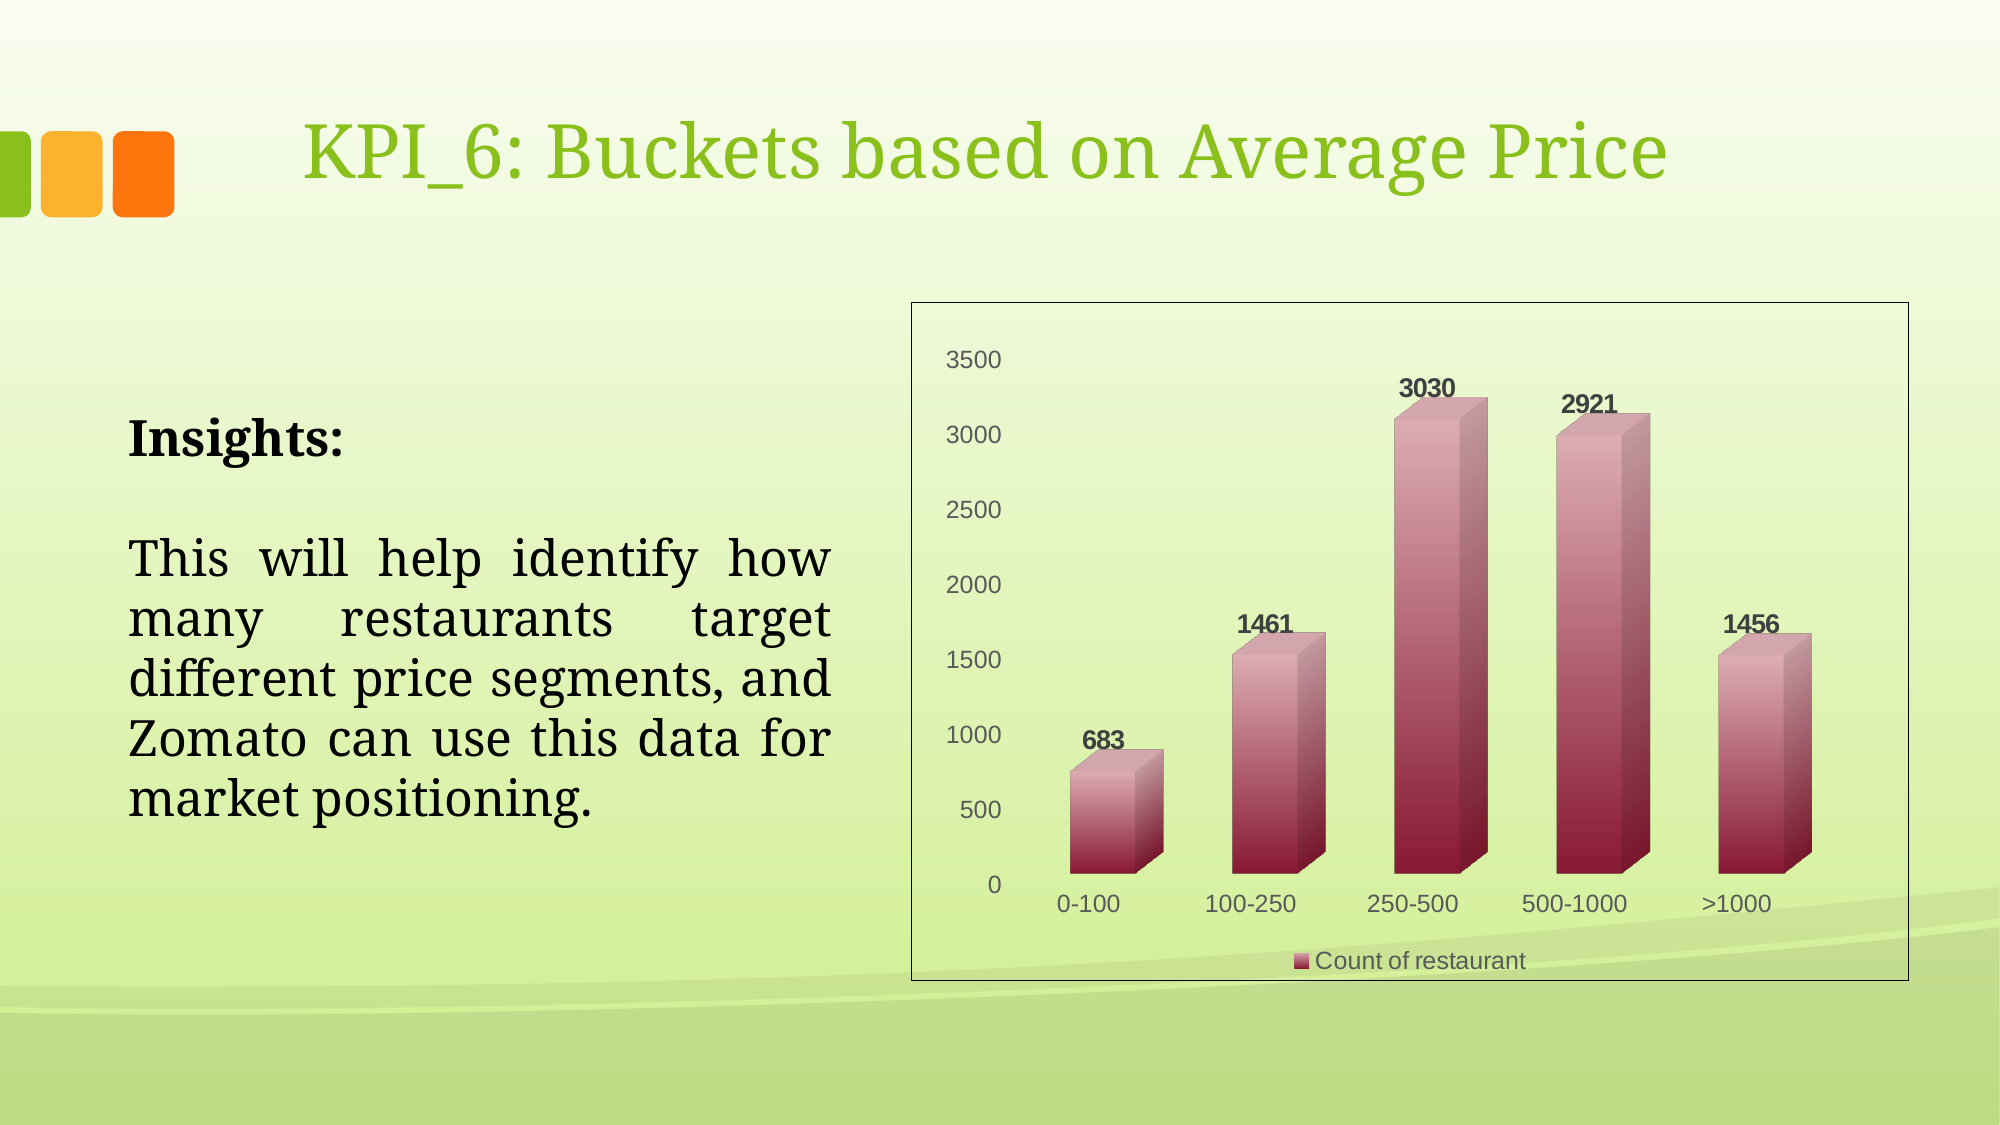

# KPI_6: Buckets based on Average Price

[unsupported chart]

Insights:

This will help identify how many restaurants target different price segments, and Zomato can use this data for market positioning.